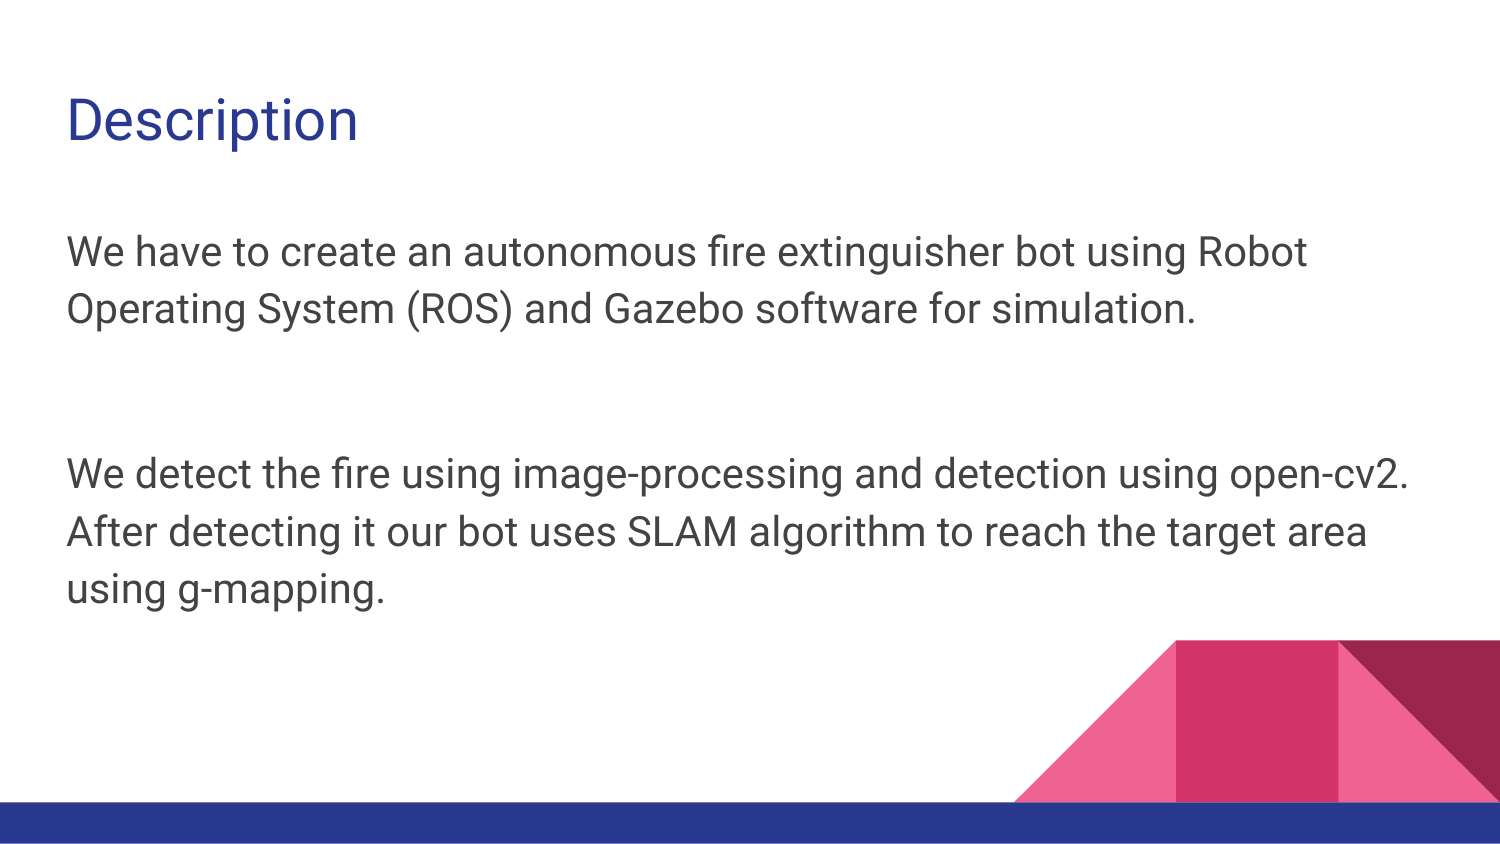

# Description
We have to create an autonomous fire extinguisher bot using Robot Operating System (ROS) and Gazebo software for simulation.

We detect the fire using image-processing and detection using open-cv2. After detecting it our bot uses SLAM algorithm to reach the target area using g-mapping.